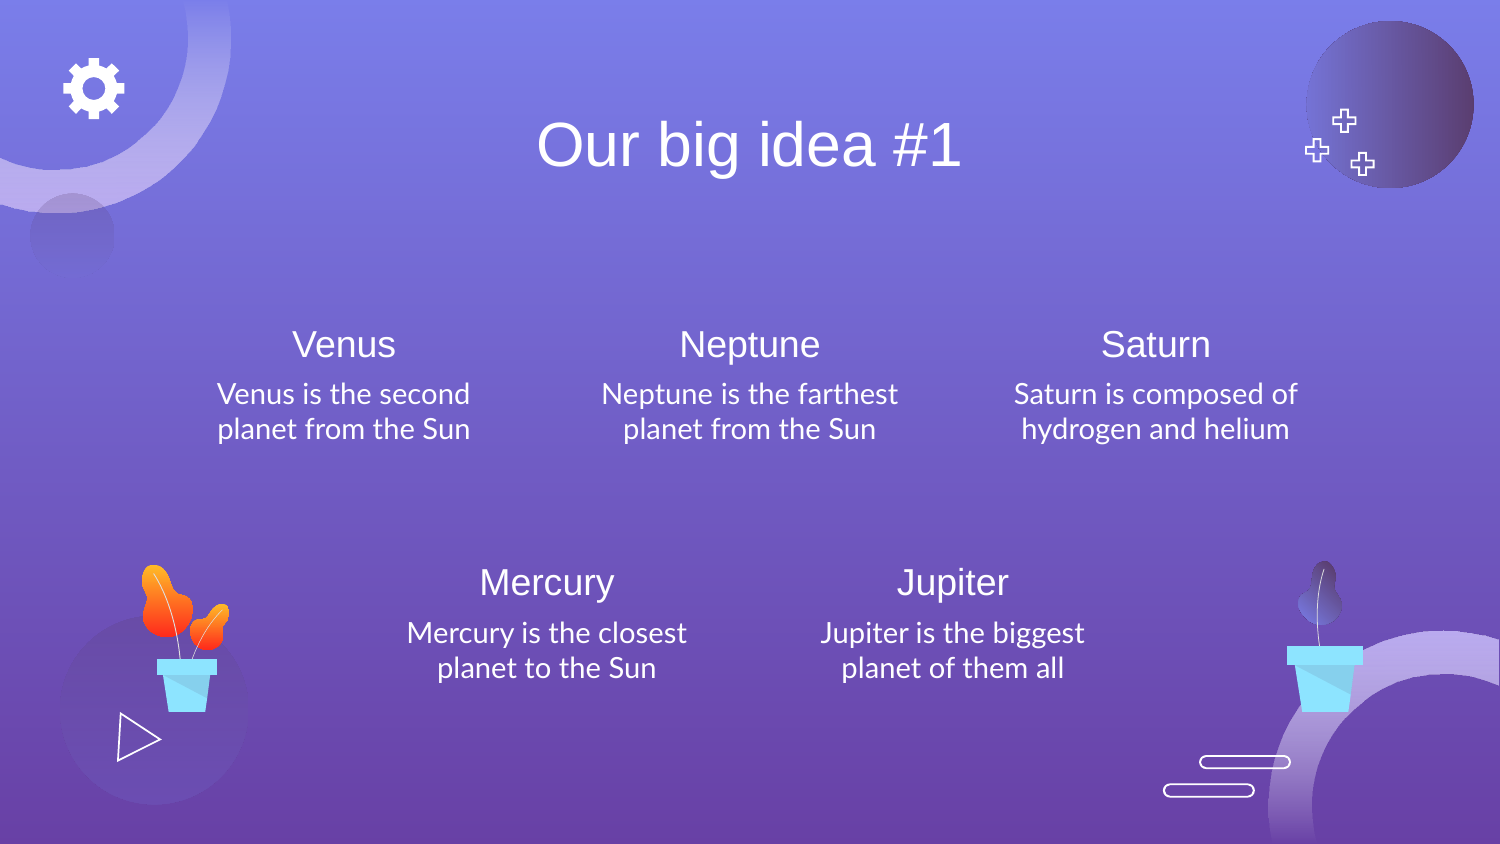

# Our big idea #1

Venus
Neptune
Saturn
Venus is the second planet from the Sun
Neptune is the farthest planet from the Sun
Saturn is composed of hydrogen and helium
Mercury
Jupiter

Mercury is the closest planet to the Sun
Jupiter is the biggest planet of them all